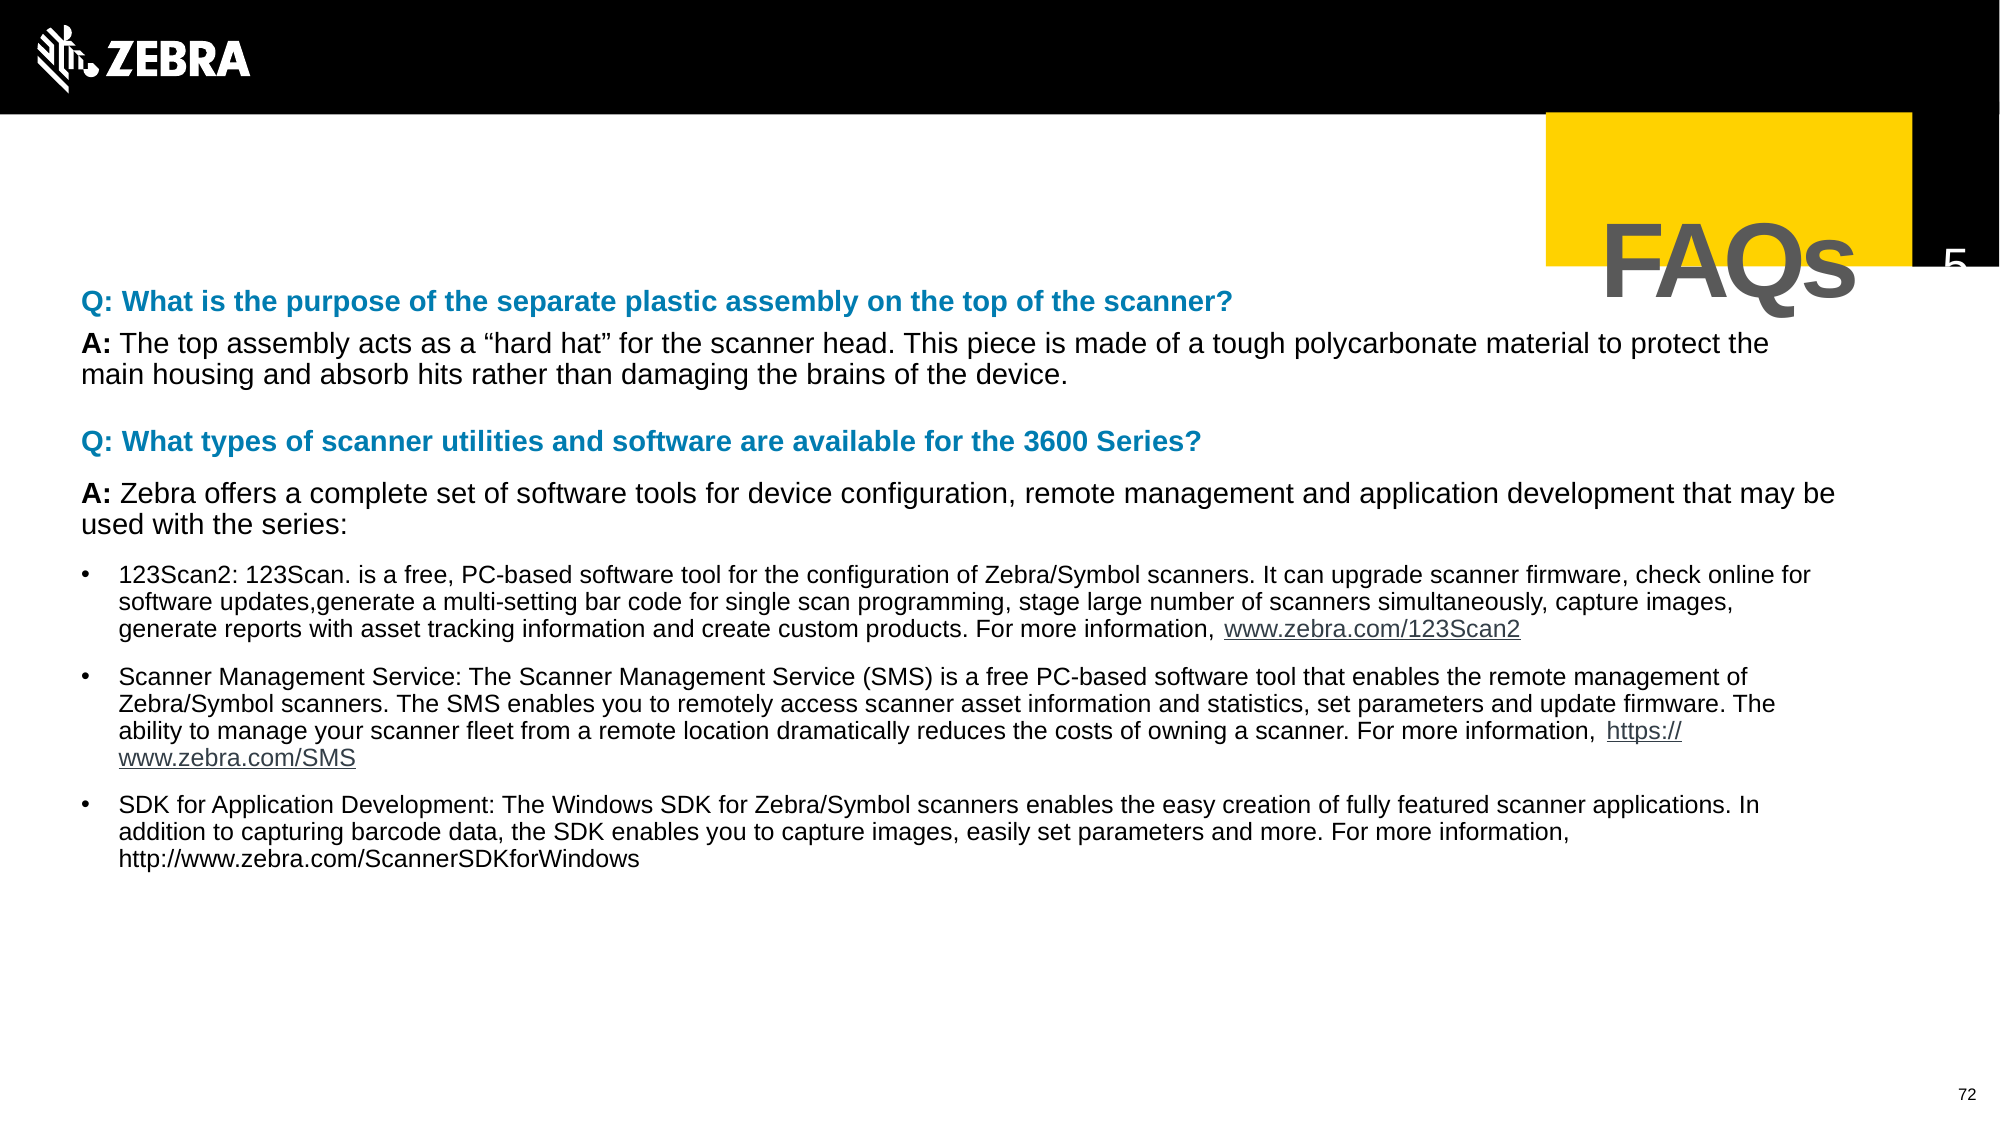

5
FAQs
Q: What is the purpose of the separate plastic assembly on the top of the scanner?
A: The top assembly acts as a “hard hat” for the scanner head. This piece is made of a tough polycarbonate material to protect the main housing and absorb hits rather than damaging the brains of the device.
Q: What types of scanner utilities and software are available for the 3600 Series?
A: Zebra offers a complete set of software tools for device configuration, remote management and application development that may be used with the series:
123Scan2: 123Scan. is a free, PC-based software tool for the configuration of Zebra/Symbol scanners. It can upgrade scanner firmware, check online for software updates,generate a multi-setting bar code for single scan programming, stage large number of scanners simultaneously, capture images, generate reports with asset tracking information and create custom products. For more information, www.zebra.com/123Scan2
Scanner Management Service: The Scanner Management Service (SMS) is a free PC-based software tool that enables the remote management of Zebra/Symbol scanners. The SMS enables you to remotely access scanner asset information and statistics, set parameters and update firmware. The ability to manage your scanner fleet from a remote location dramatically reduces the costs of owning a scanner. For more information, https://www.zebra.com/SMS
SDK for Application Development: The Windows SDK for Zebra/Symbol scanners enables the easy creation of fully featured scanner applications. In addition to capturing barcode data, the SDK enables you to capture images, easily set parameters and more. For more information, http://www.zebra.com/ScannerSDKforWindows
72